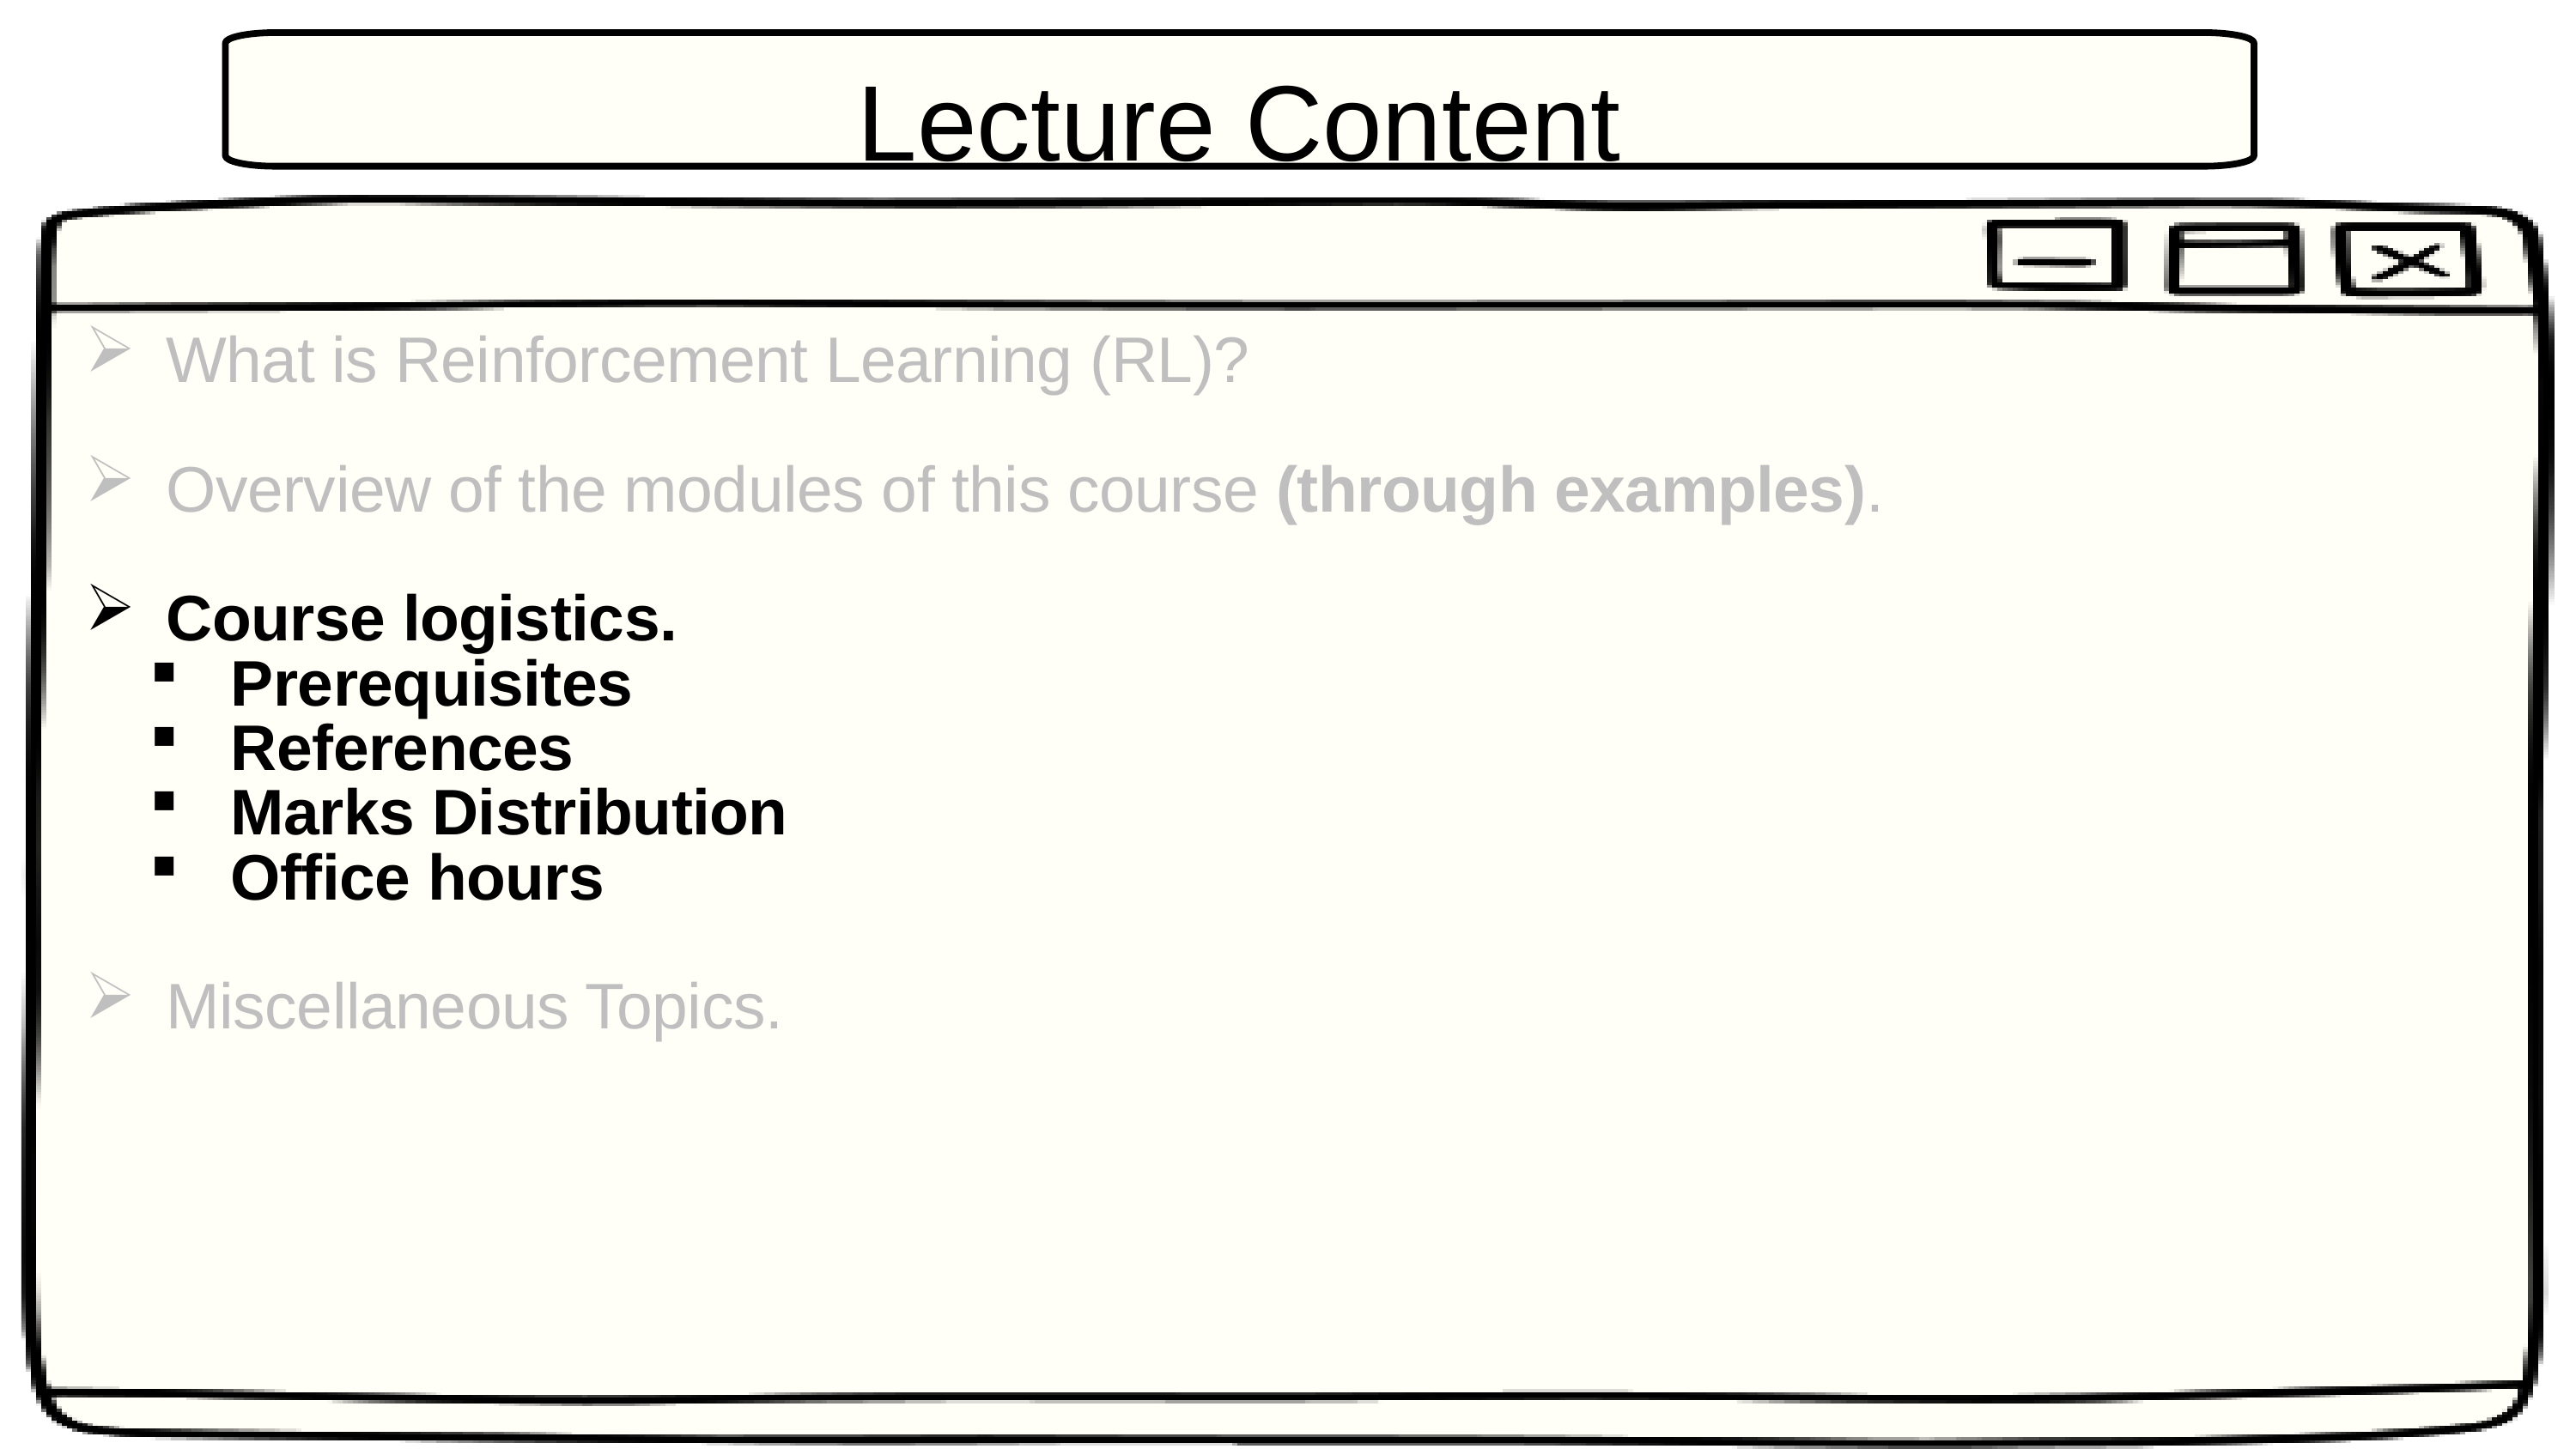

Lecture Content

What is Reinforcement Learning (RL)?

Overview of the modules of this course (through examples).

Course logistics.
Prerequisites
References
Marks Distribution
Office hours

Miscellaneous Topics.